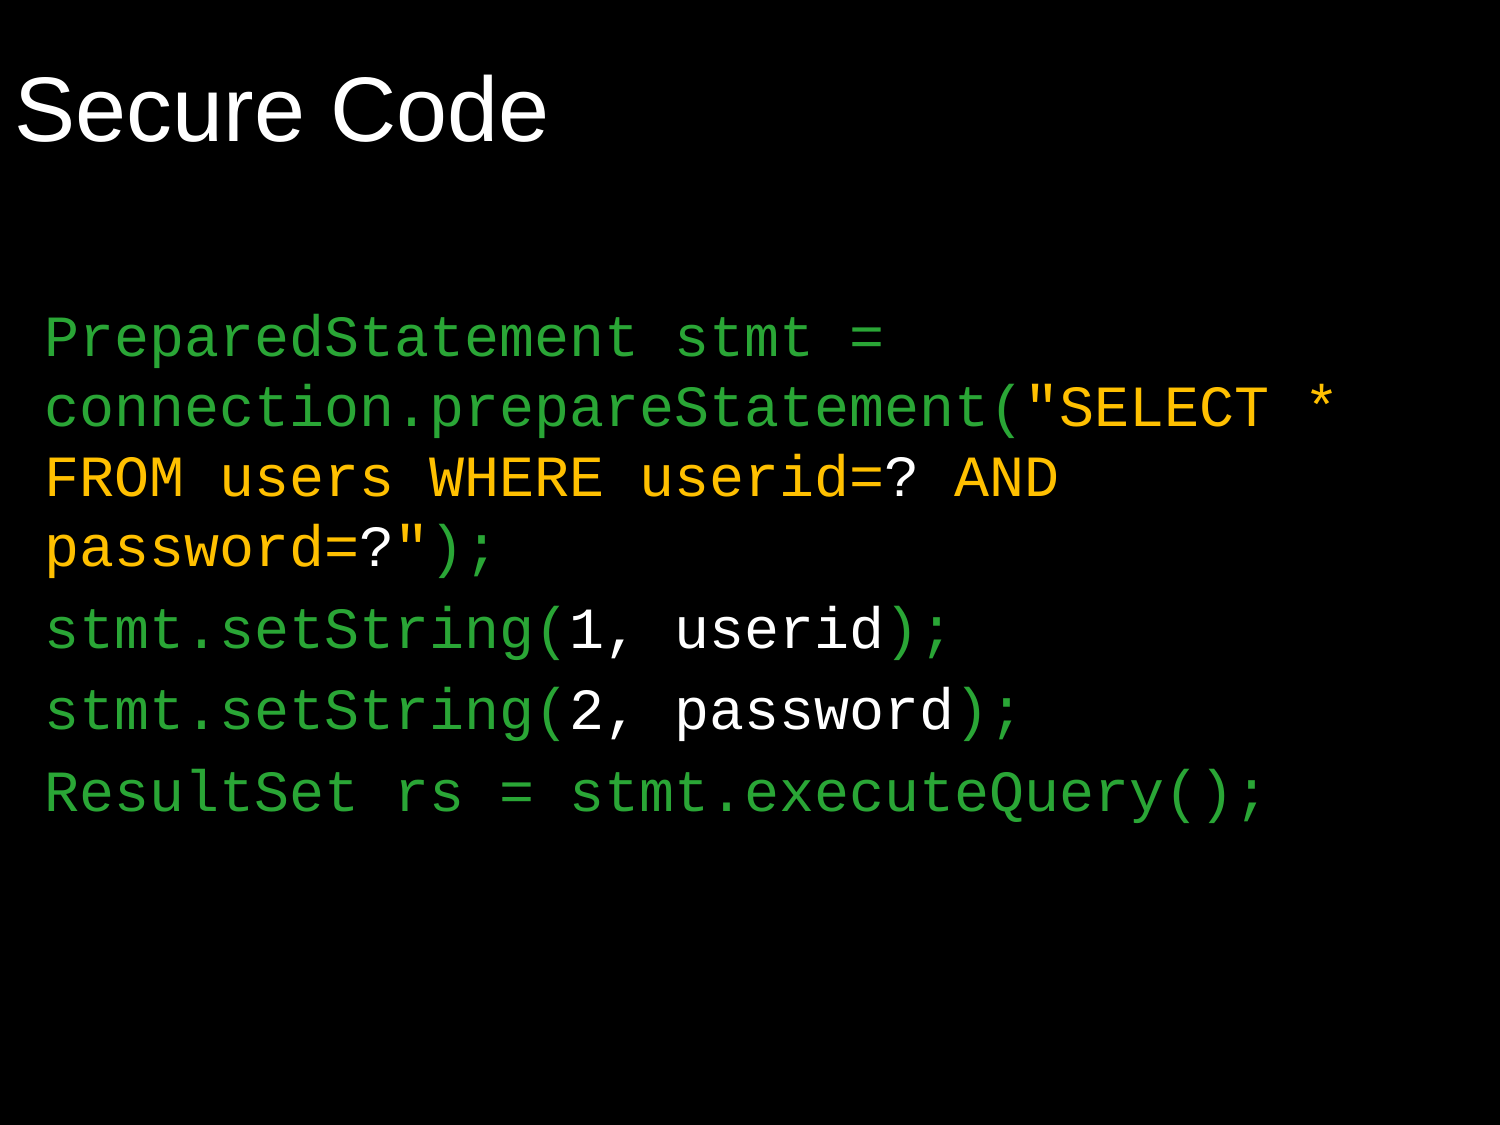

Secure Code
PreparedStatement stmt = connection.prepareStatement("SELECT * FROM users WHERE userid=? AND password=?");
stmt.setString(1, userid);
stmt.setString(2, password);
ResultSet rs = stmt.executeQuery();